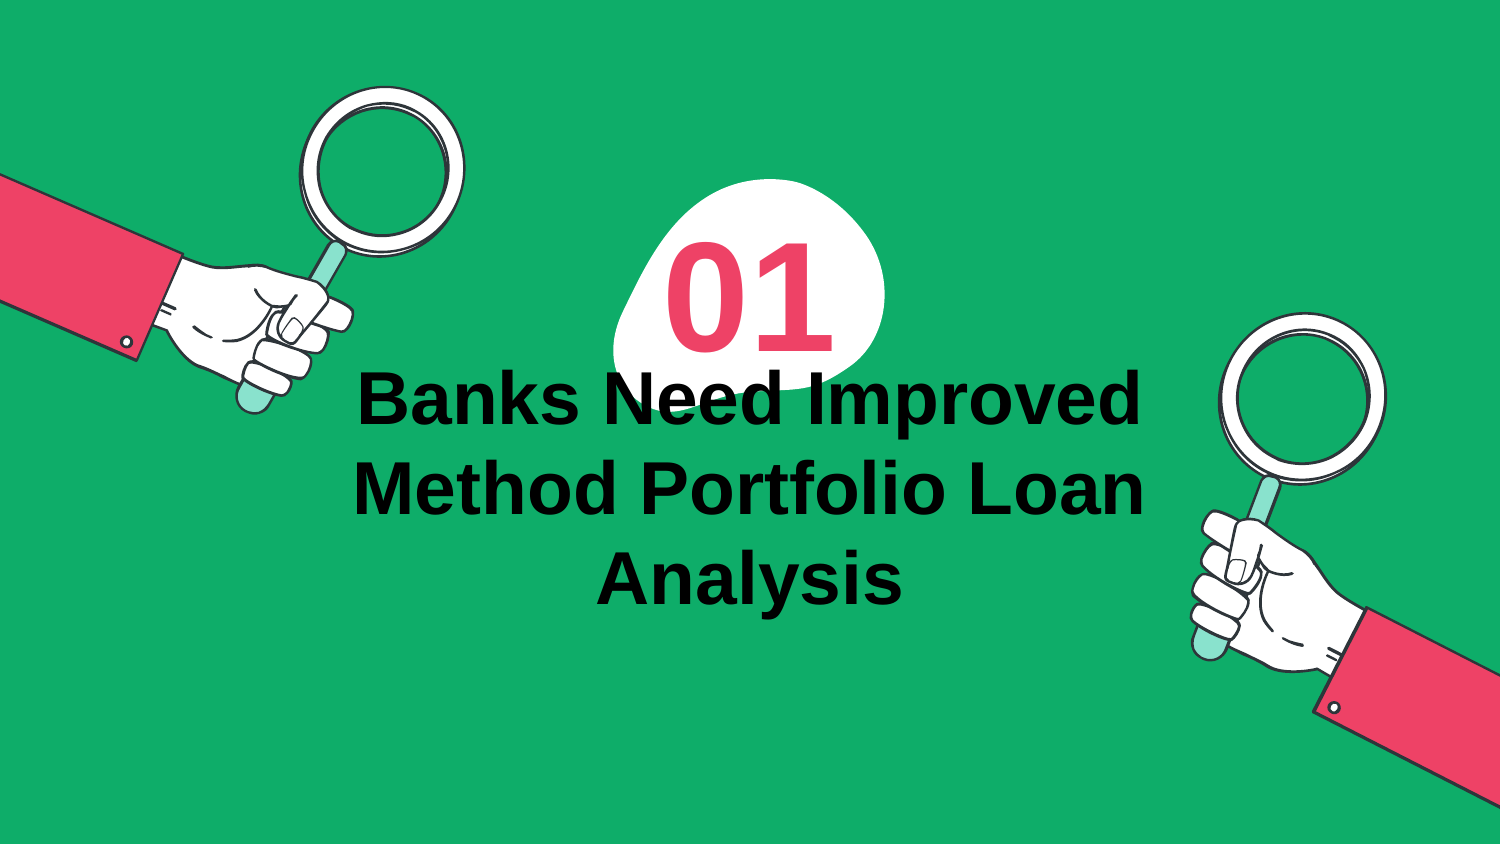

01

# Banks Need Improved Method Portfolio Loan Analysis